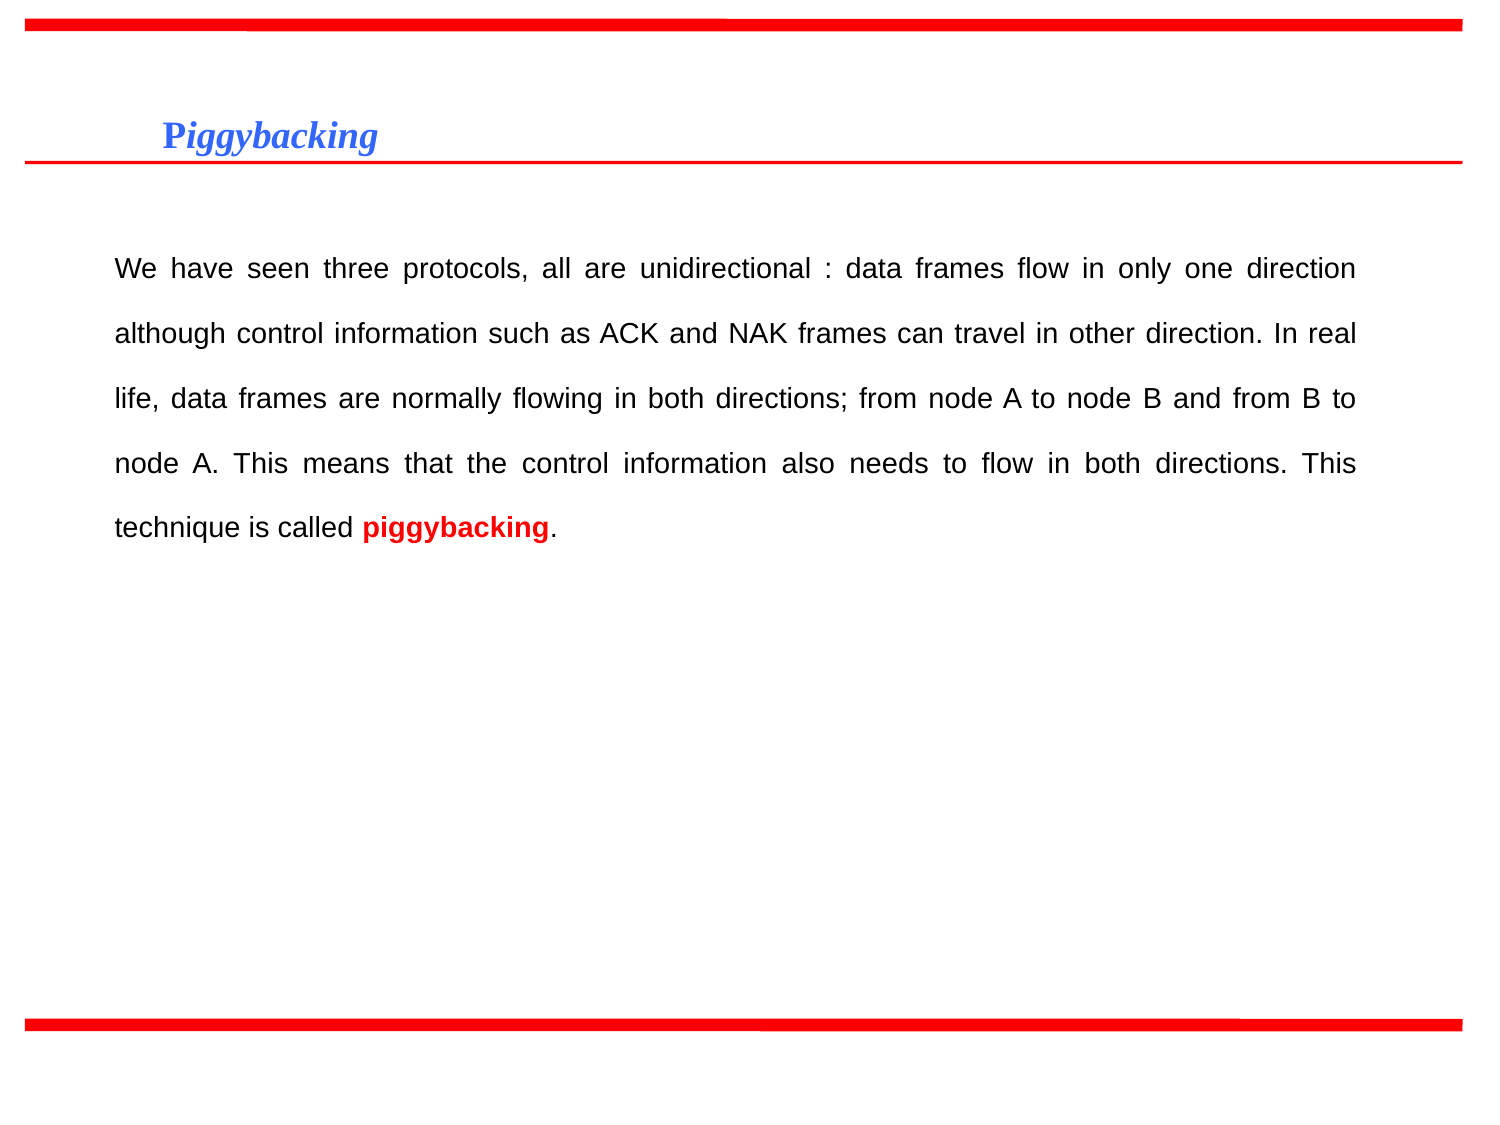

Piggybacking

We have seen three protocols, all are unidirectional : data frames flow in only one direction although control information such as ACK and NAK frames can travel in other direction. In real life, data frames are normally flowing in both directions; from node A to node B and from B to node A. This means that the control information also needs to flow in both directions. This technique is called piggybacking.